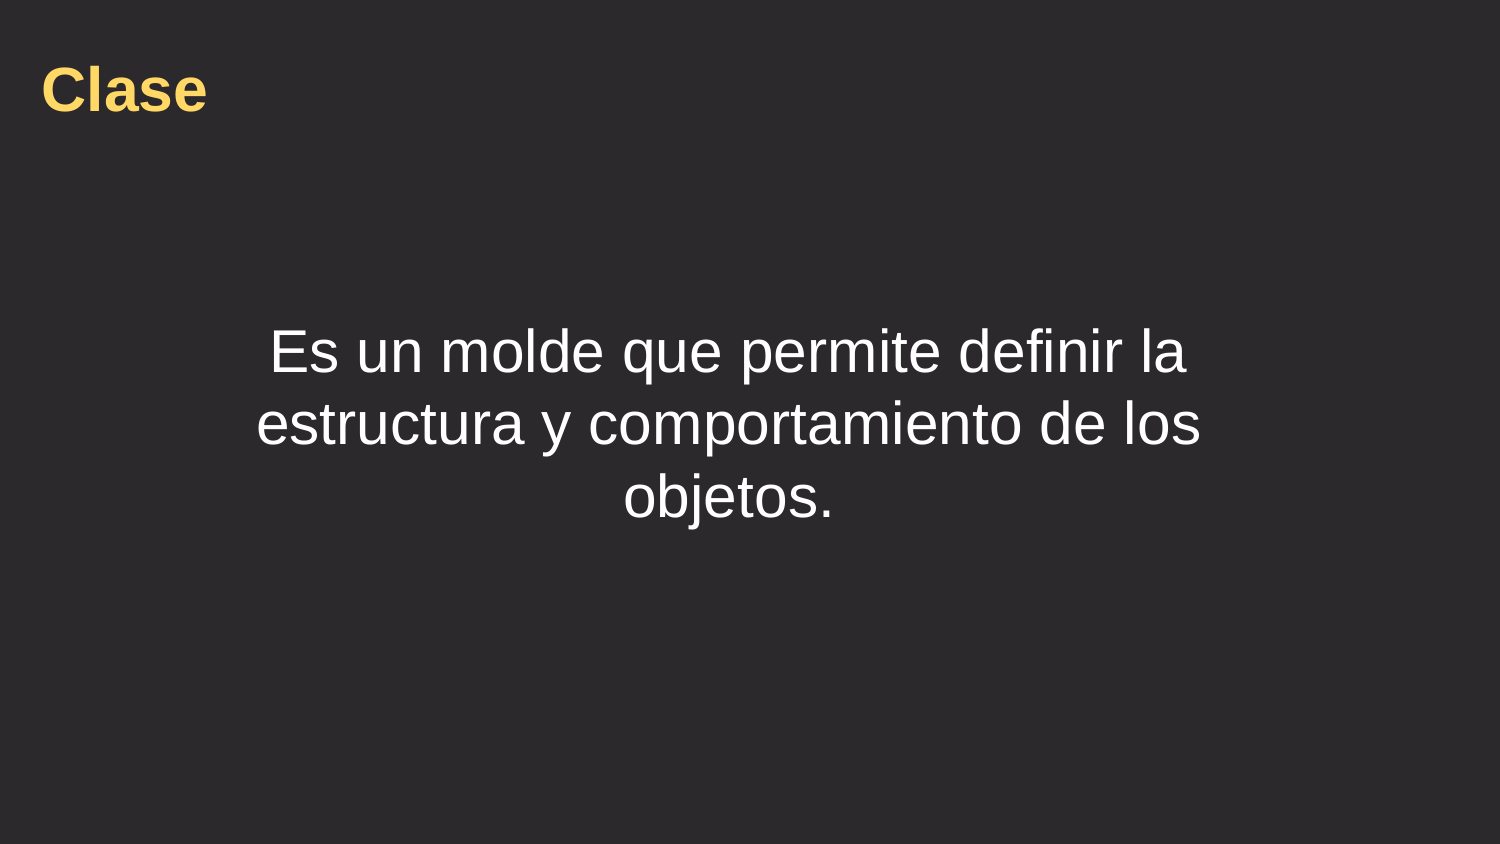

# Clase
Es un molde que permite definir la estructura y comportamiento de los objetos.